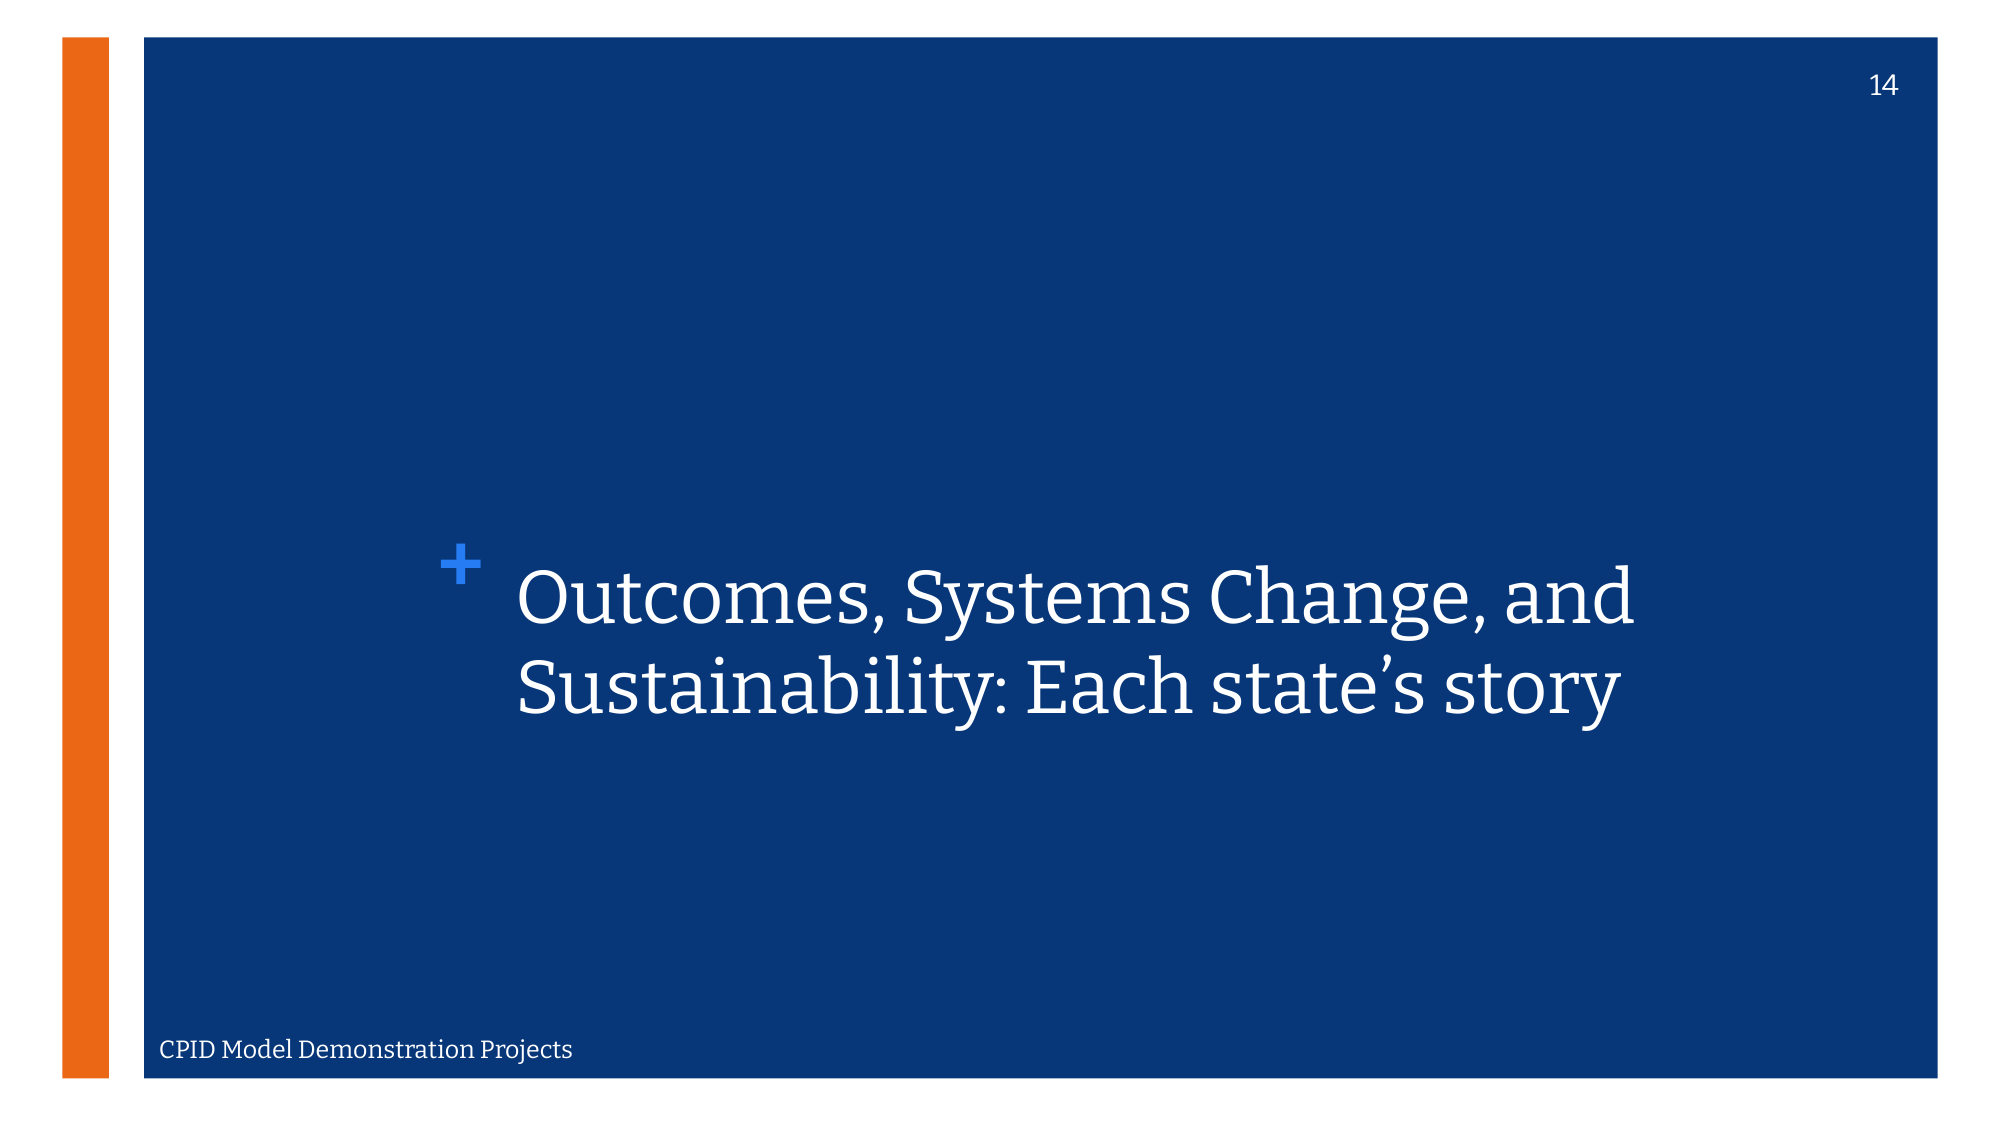

14
# Outcomes, Systems Change, and Sustainability: Each state’s story